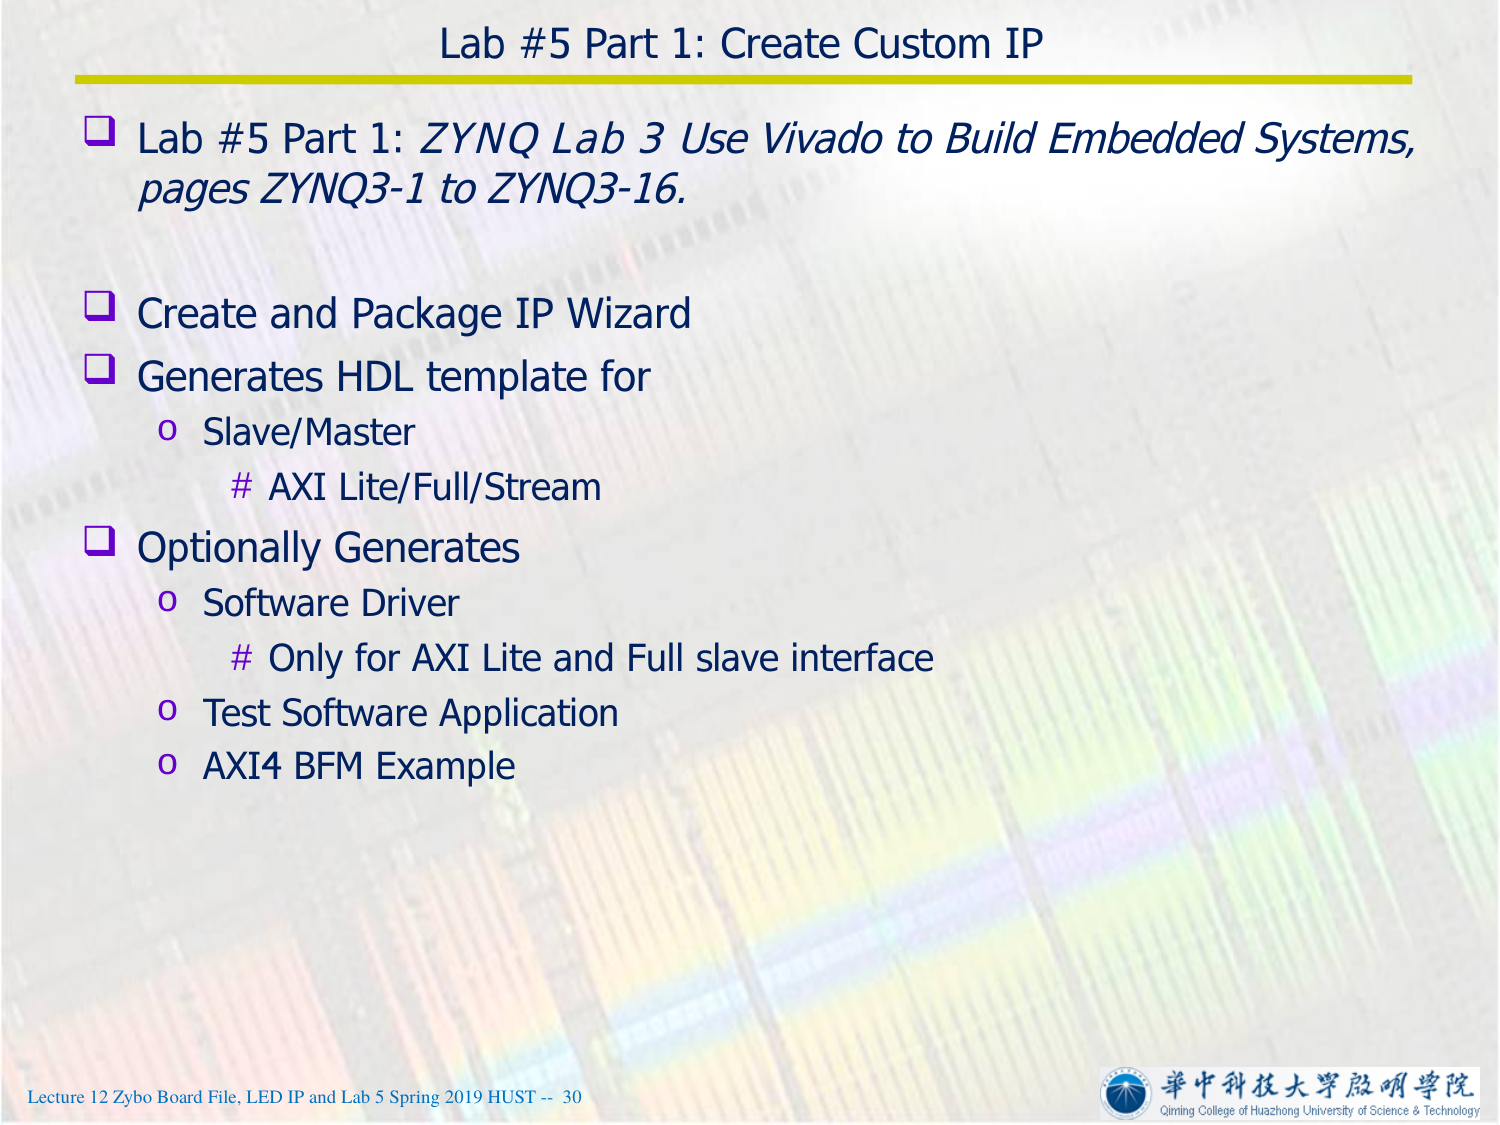

# Lab #5 Part 1: Create Custom IP
Lab #5 Part 1: ZYNQ Lab 3 Use Vivado to Build Embedded Systems, pages ZYNQ3-1 to ZYNQ3-16.

Create and Package IP Wizard
Generates HDL template for
Slave/Master
AXI Lite/Full/Stream
Optionally Generates
Software Driver
Only for AXI Lite and Full slave interface
Test Software Application
AXI4 BFM Example